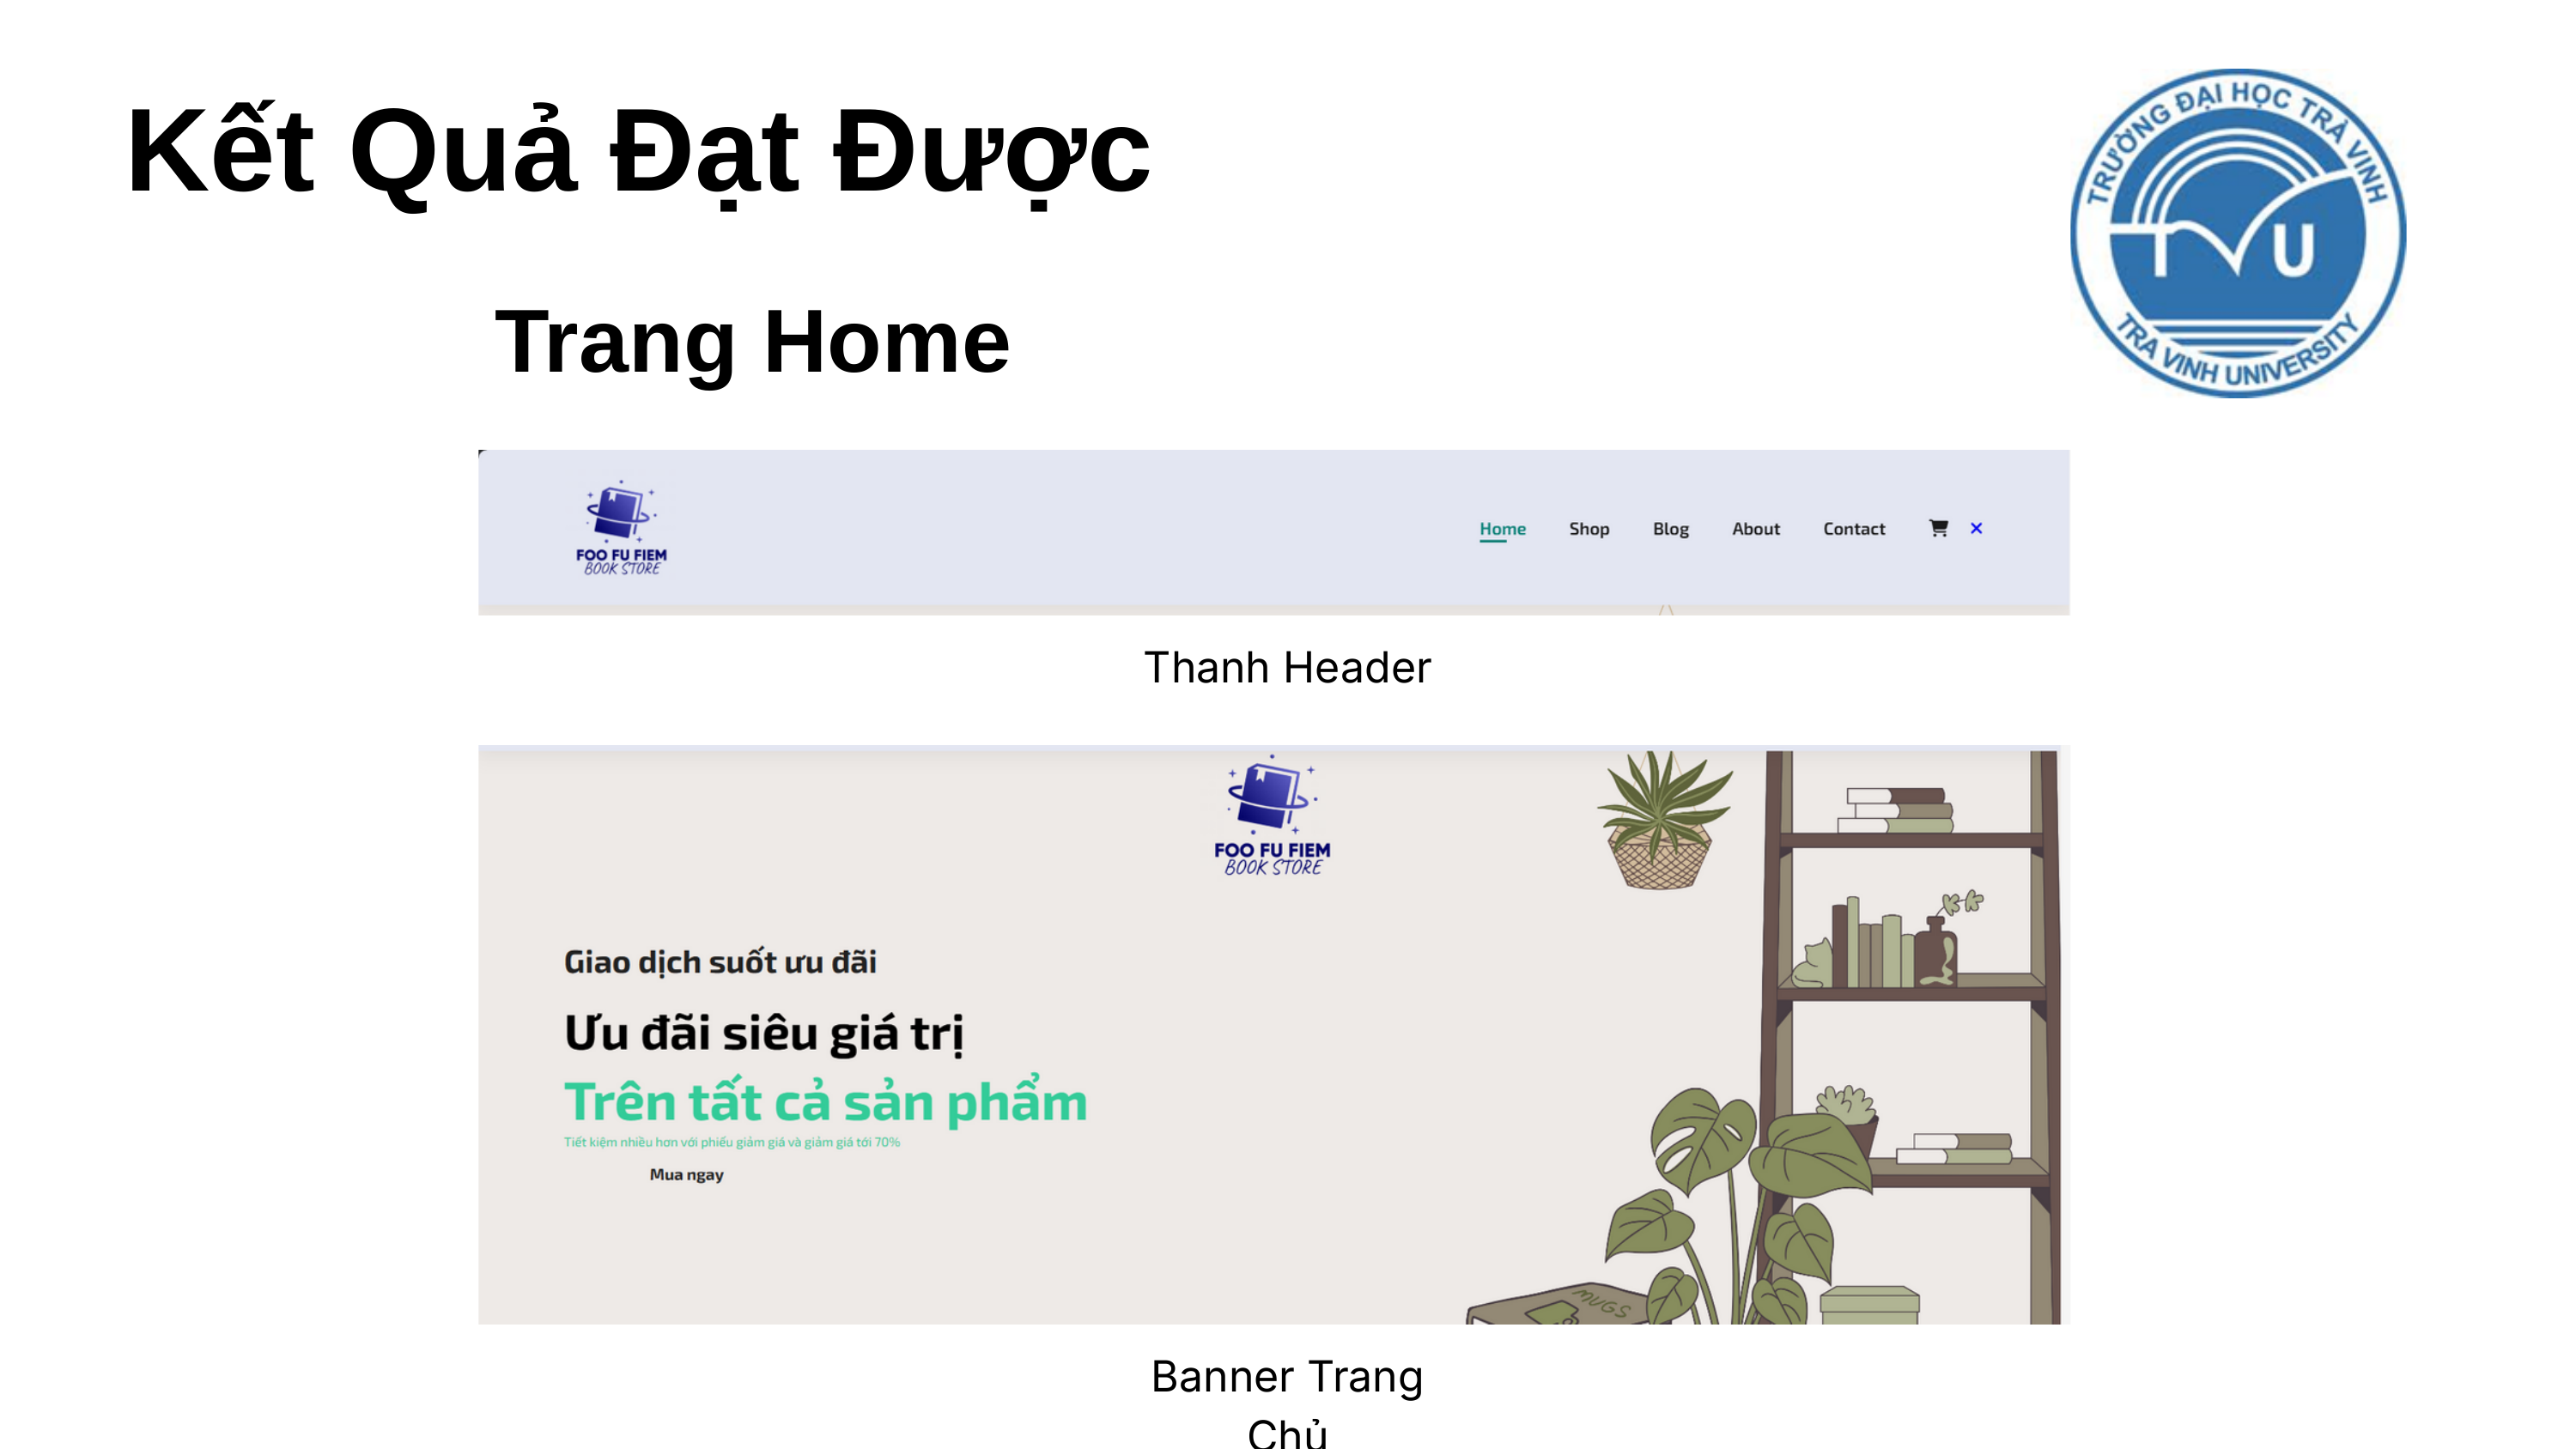

Kết Quả Đạt Được
Trang Home

Thanh Header

Banner Trang Chủ